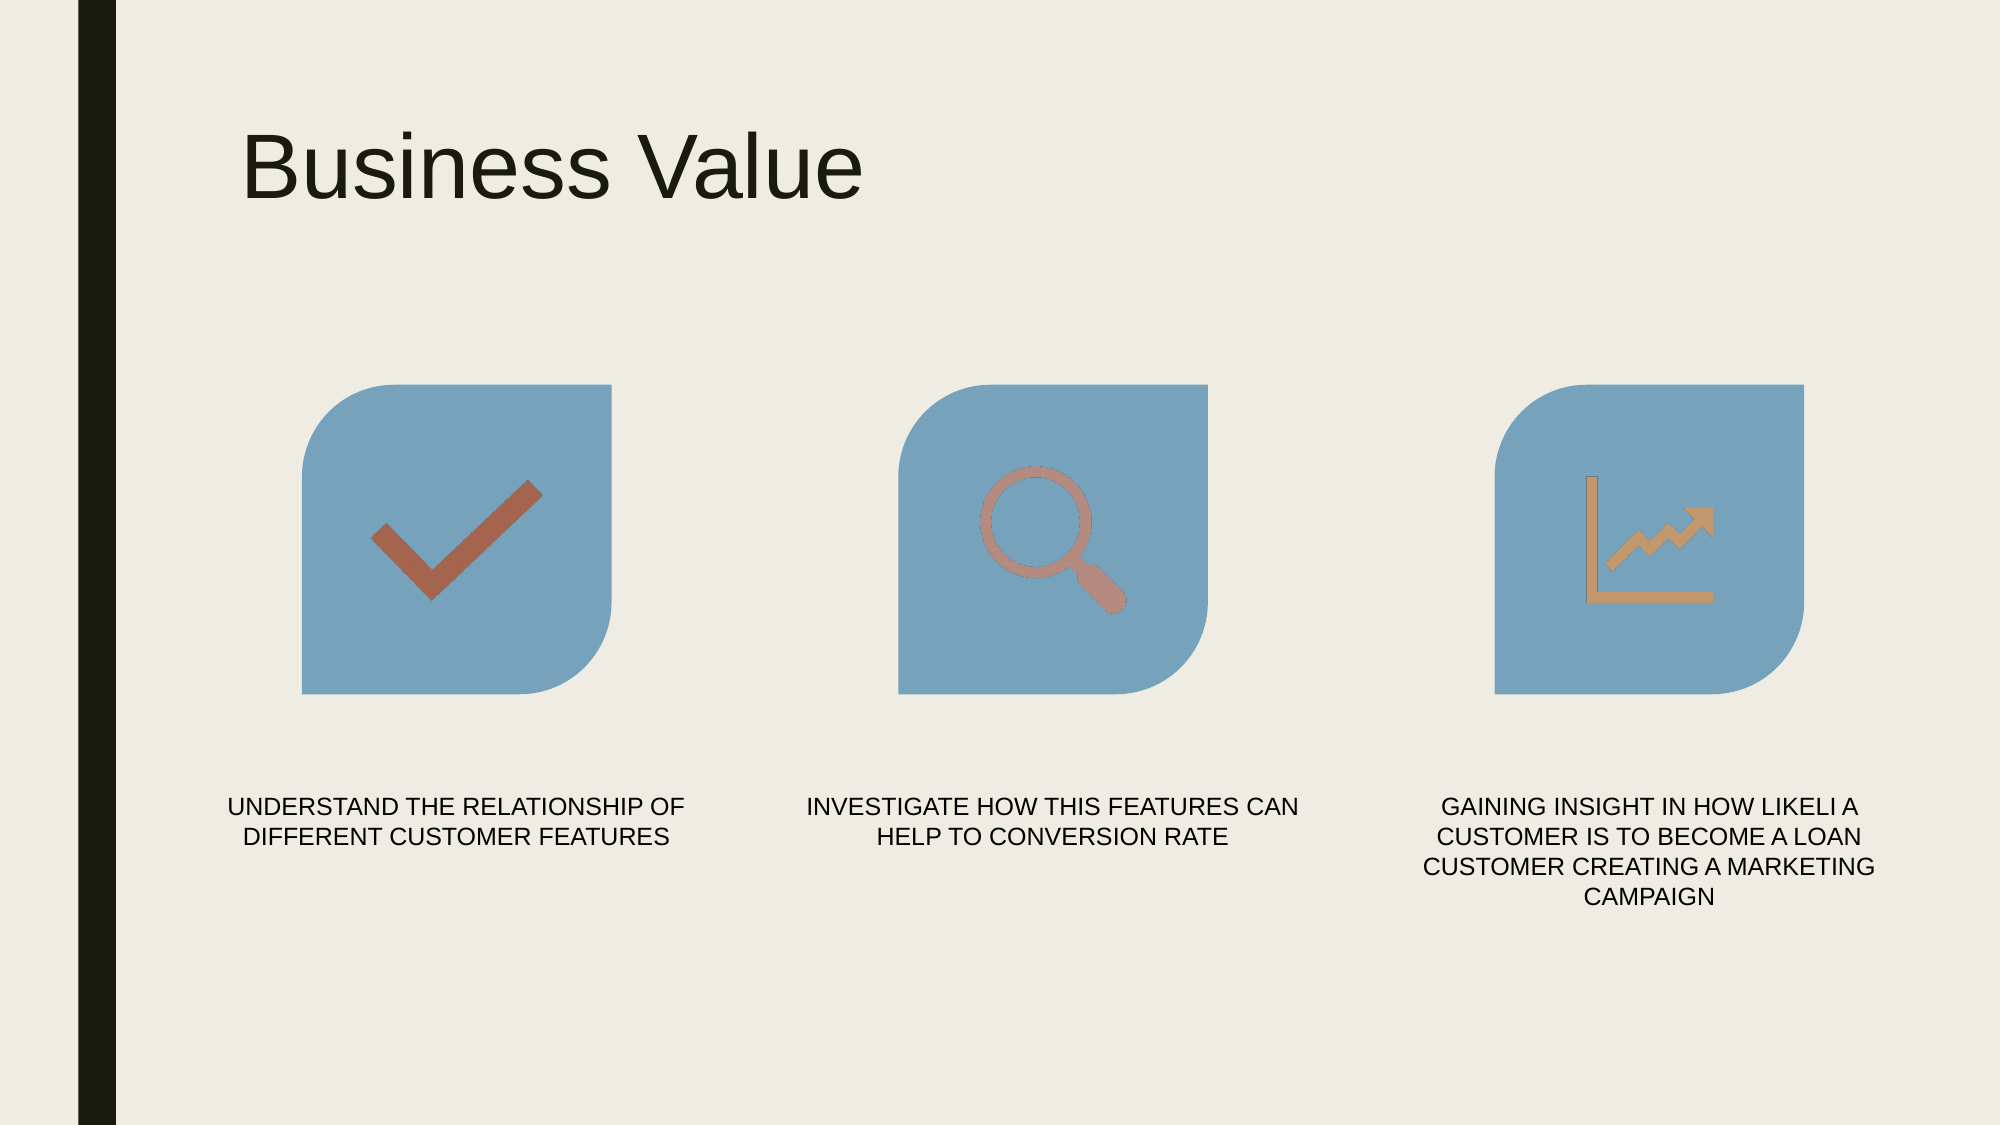

# Business Value
Understand the relationship of different CUSTOMER features
Investigate how this features can help to CONVERSION RATE
Gaining insight in how LIKELI A CUSTOMER IS TO BECOME A LOAN CUSTOMER CREATING A MARKETING CAMPAIGN